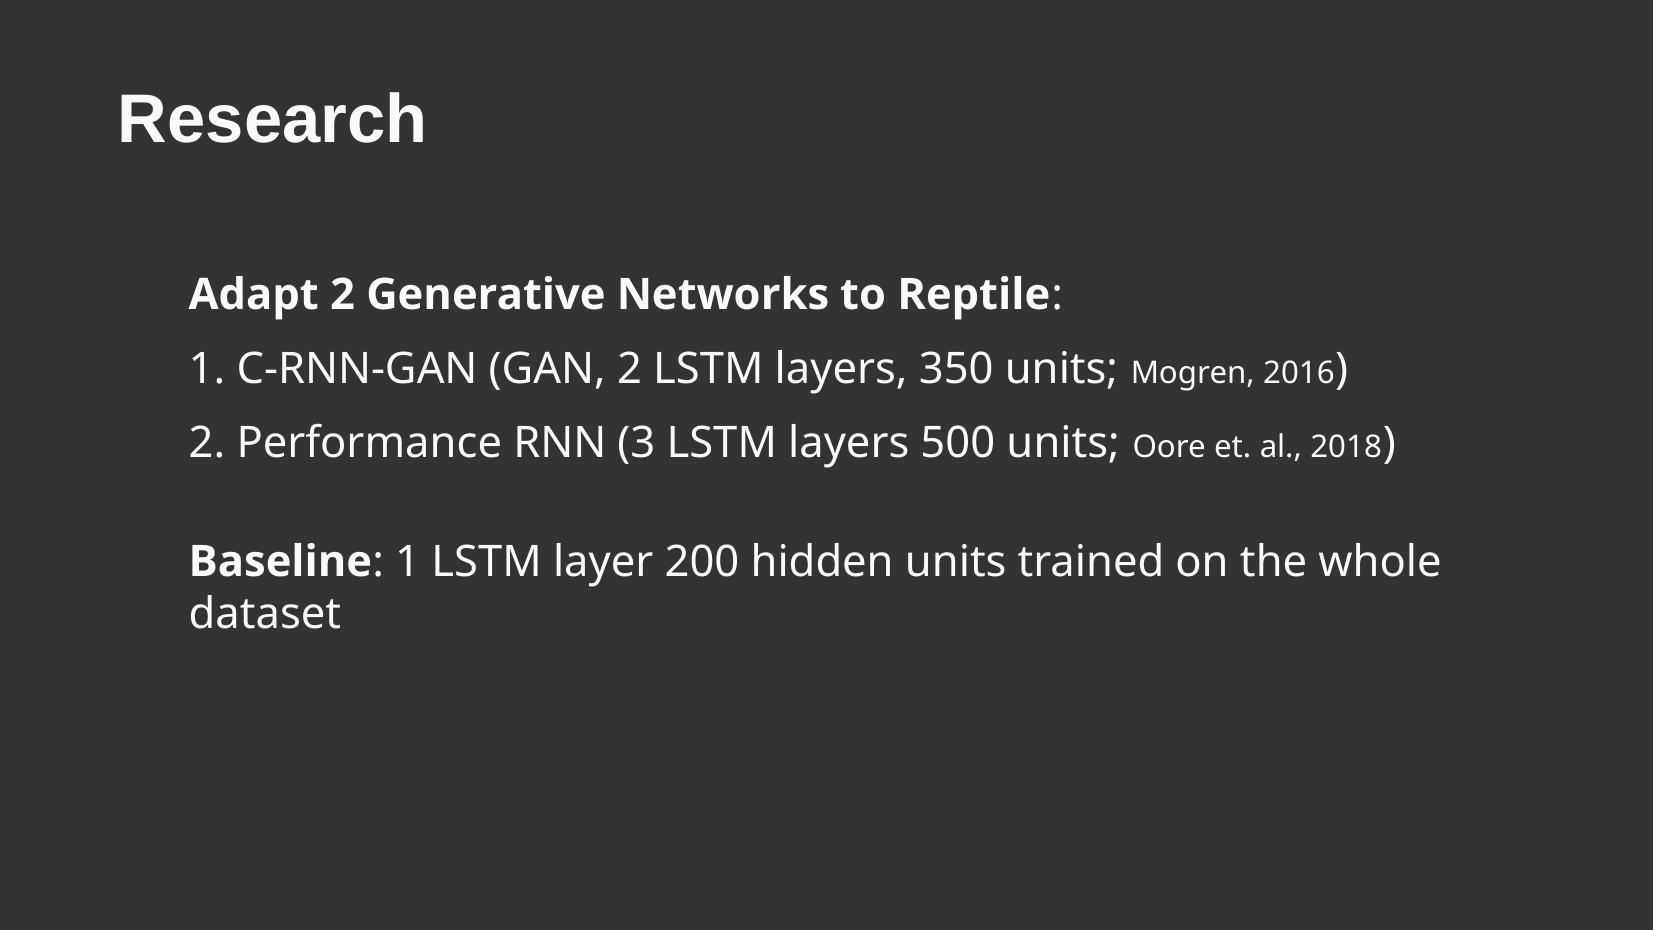

Research
Adapt 2 Generative Networks to Reptile:
1. C-RNN-GAN (GAN, 2 LSTM layers, 350 units; Mogren, 2016)
2. Performance RNN (3 LSTM layers 500 units; Oore et. al., 2018)
Baseline: 1 LSTM layer 200 hidden units trained on the whole dataset